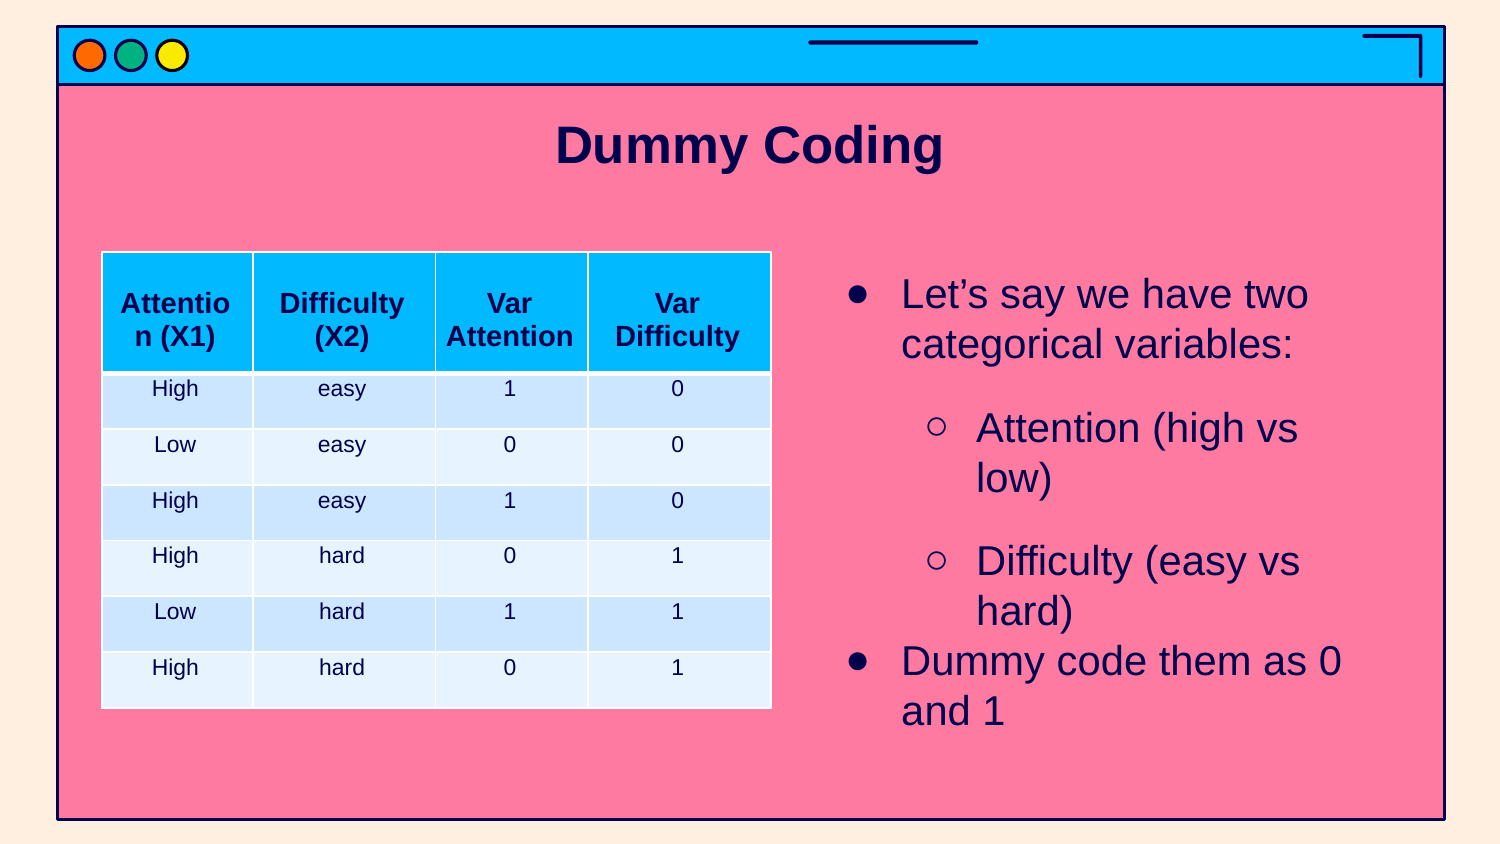

# Dummy Coding
| Attention | Difficulty | Dummy Attention | Dummy Difficulty |
| --- | --- | --- | --- |
| High | easy | 1 | 0 |
| Low | easy | 0 | 0 |
| High | easy | 1 | 0 |
| High | hard | 0 | 1 |
| Low | hard | 1 | 1 |
| High | hard | 0 | 1 |
| Attention (X1) | Difficulty (X2) | Var Attention | Var Difficulty |
| --- | --- | --- | --- |
| High | easy | 1 | 0 |
| Low | easy | 0 | 0 |
| High | easy | 1 | 0 |
| High | hard | 0 | 1 |
| Low | hard | 1 | 1 |
| High | hard | 0 | 1 |
Let’s say we have two categorical variables:
Attention (high vs low)
Difficulty (easy vs hard)
Dummy code them as 0 and 1